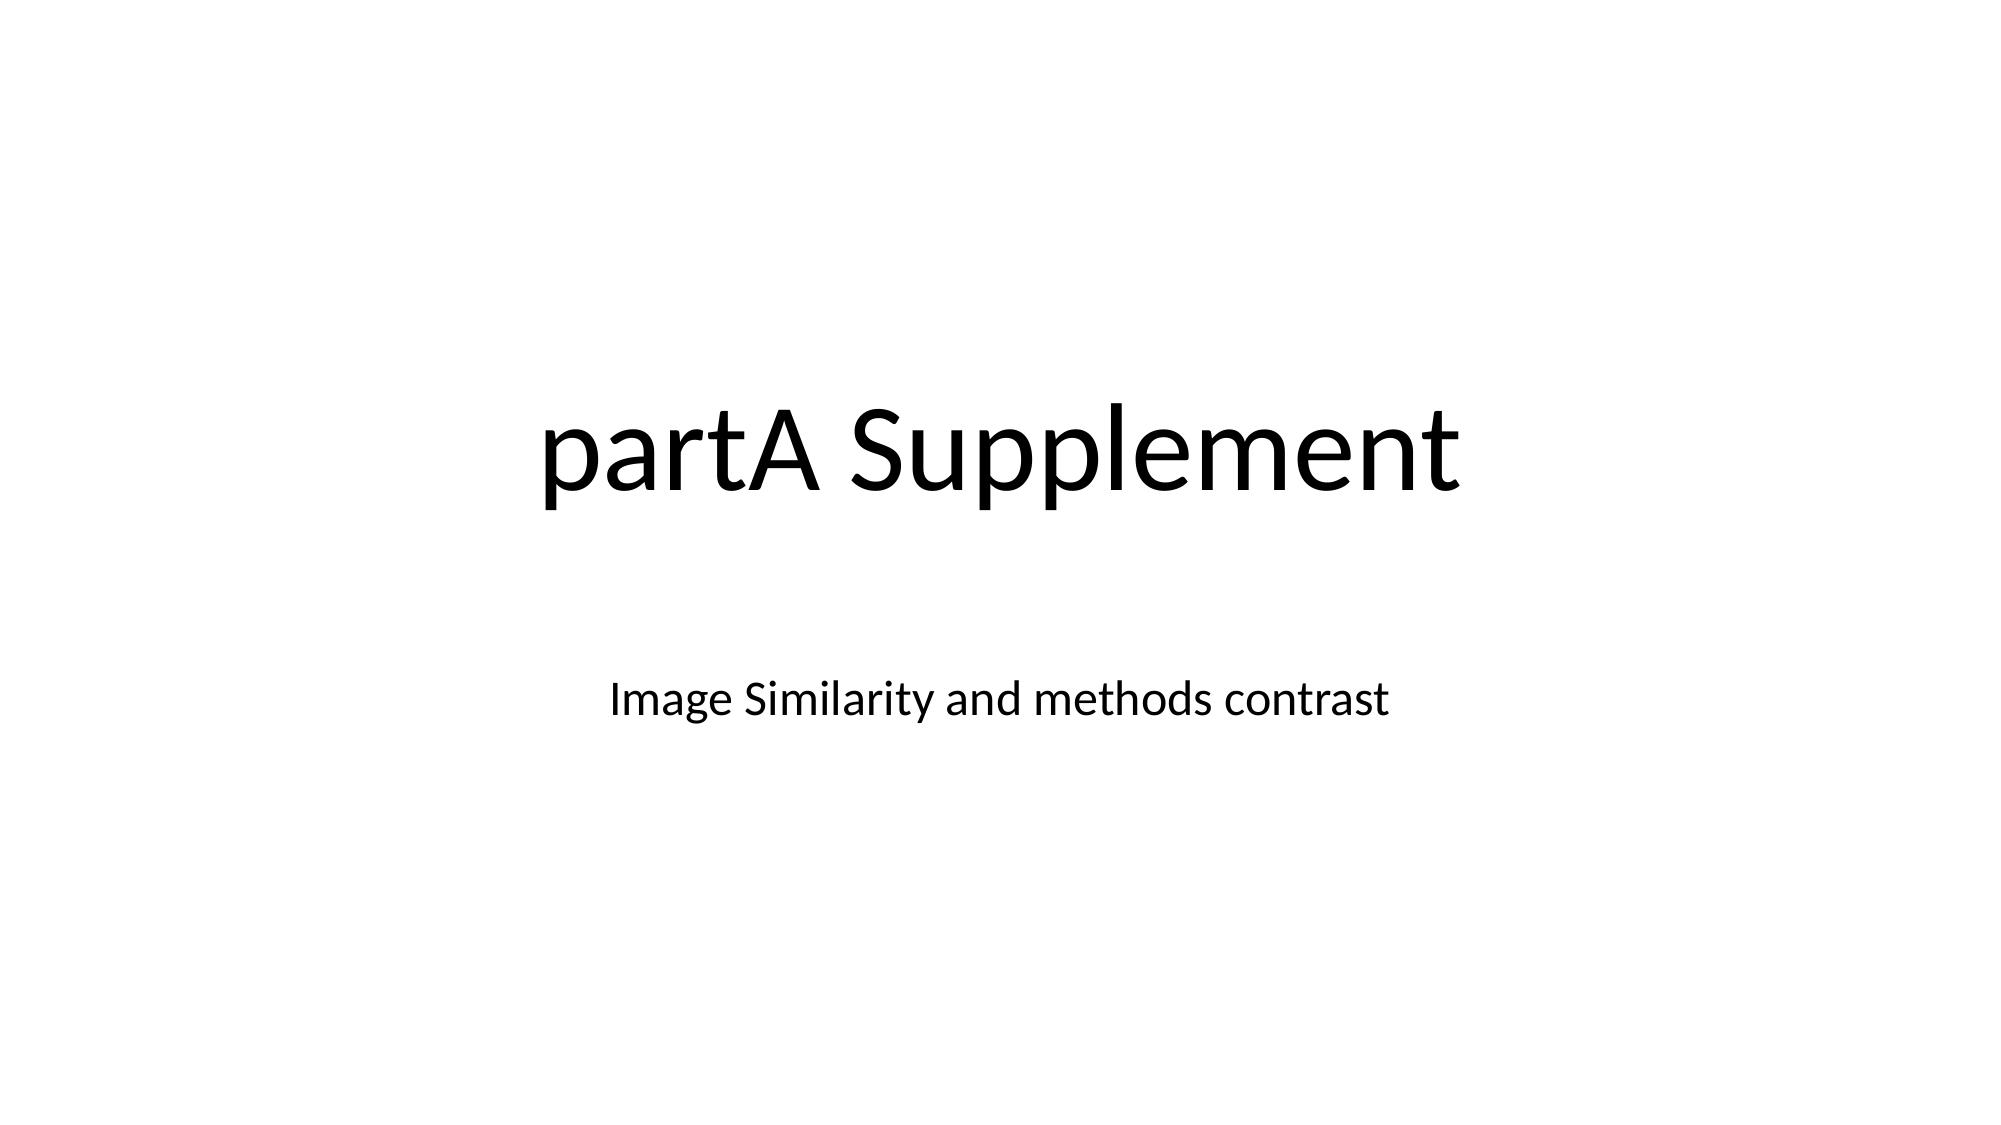

partA Supplement

Image Similarity and methods contrast